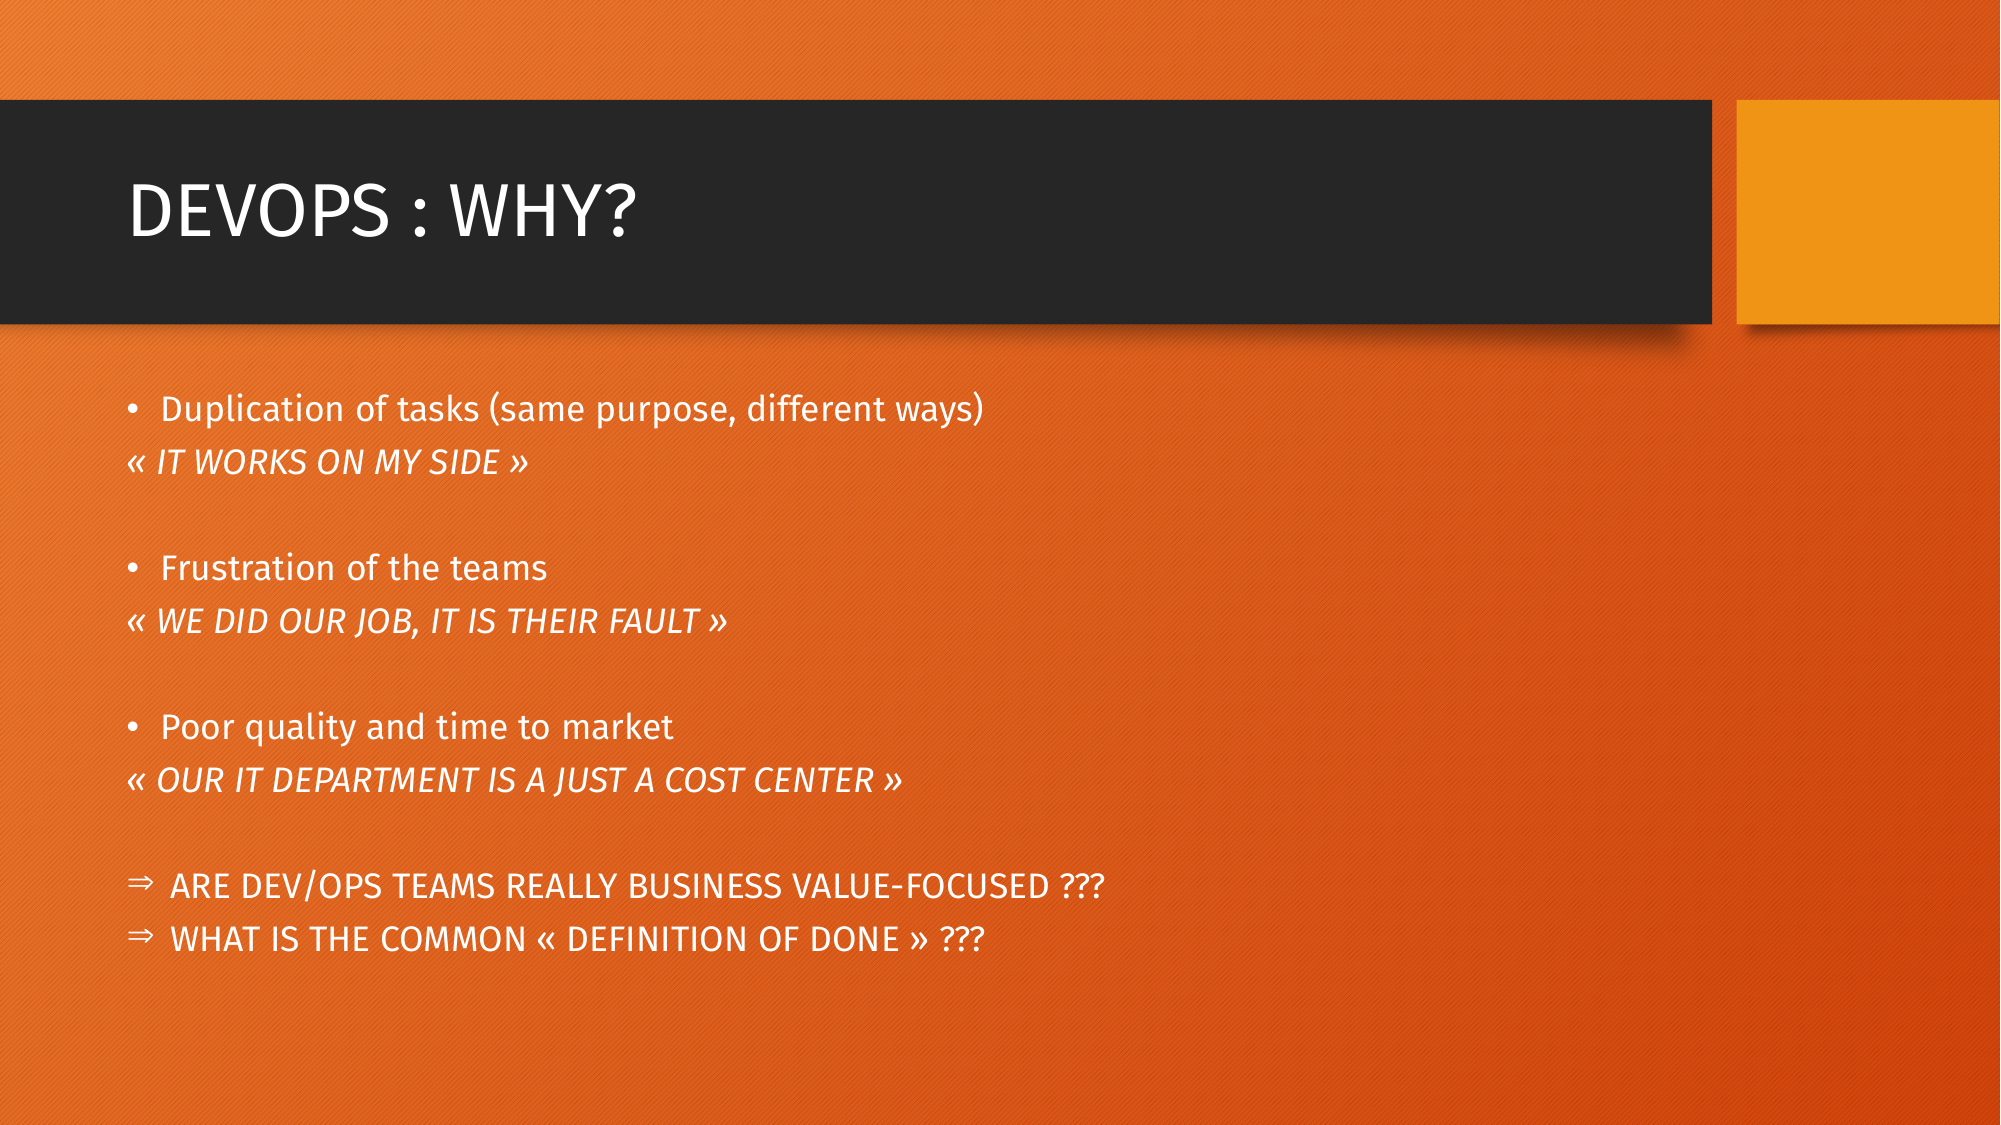

# DEVOPS : WHY?
Duplication of tasks (same purpose, different ways)
« IT WORKS ON MY SIDE »

Frustration of the teams
« WE DID OUR JOB, IT IS THEIR FAULT »

Poor quality and time to market
« OUR IT DEPARTMENT IS A JUST A COST CENTER »

 ARE DEV/OPS TEAMS REALLY BUSINESS VALUE-FOCUSED ???
 WHAT IS THE COMMON « DEFINITION OF DONE » ???